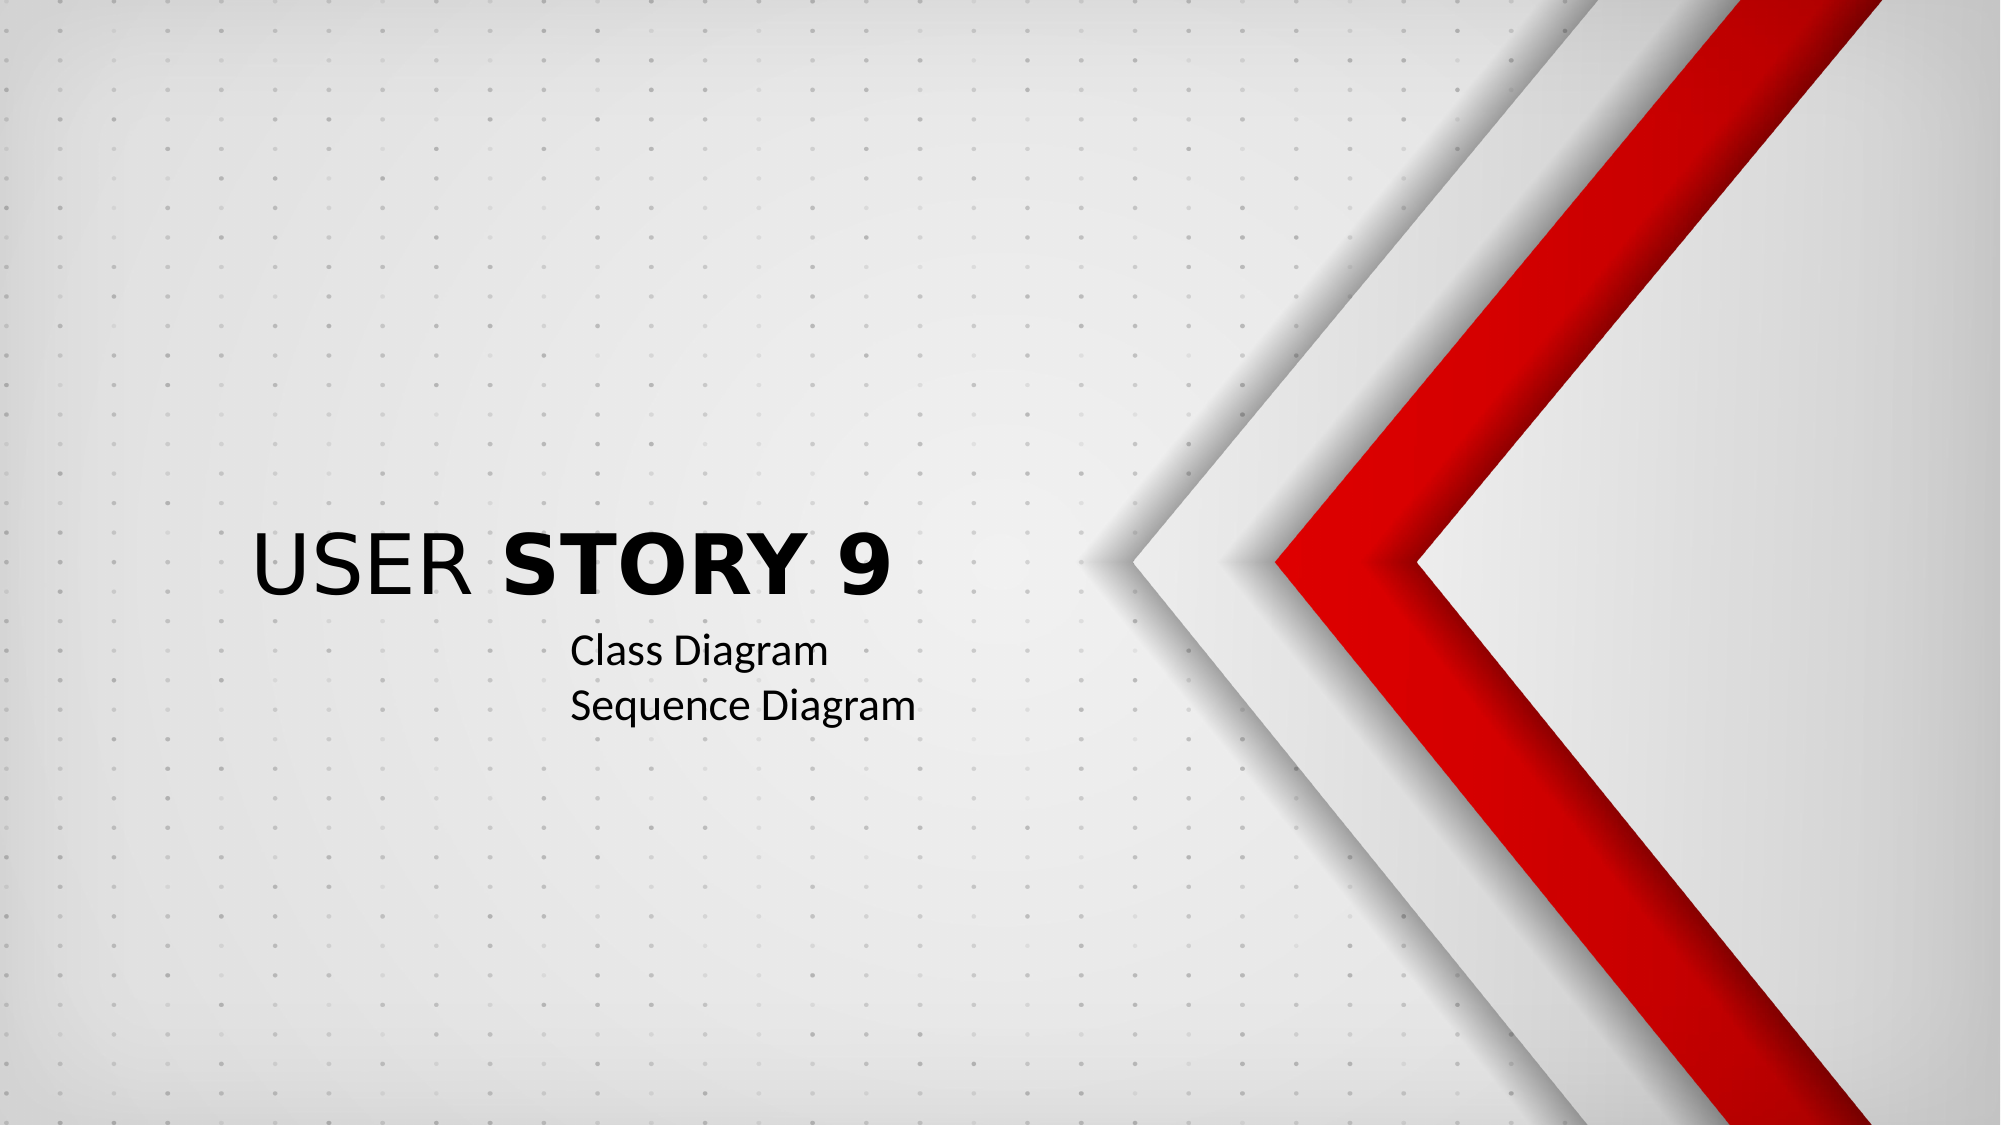

USER STORY 9

Class Diagram
Sequence Diagram